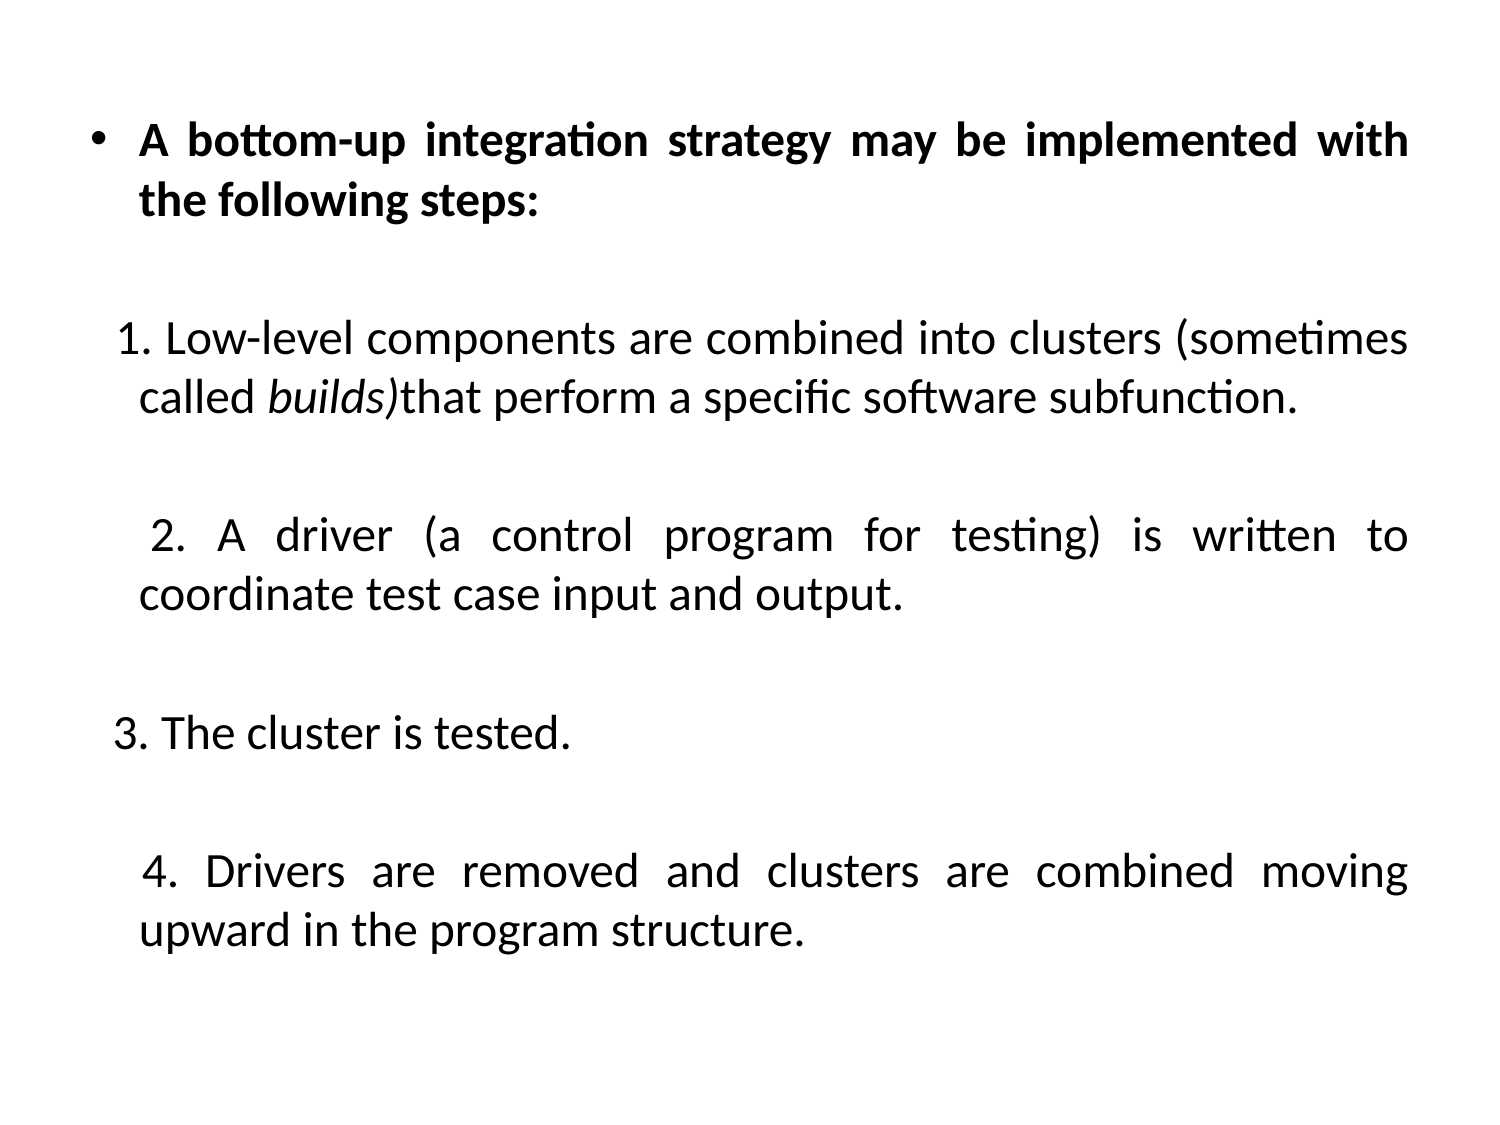

A bottom-up integration strategy may be implemented with the following steps:

  1. Low-level components are combined into clusters (sometimes called builds)that perform a specific software subfunction.

  2. A driver (a control program for testing) is written to coordinate test case input and output.

  3. The cluster is tested.

  4. Drivers are removed and clusters are combined moving upward in the program structure.